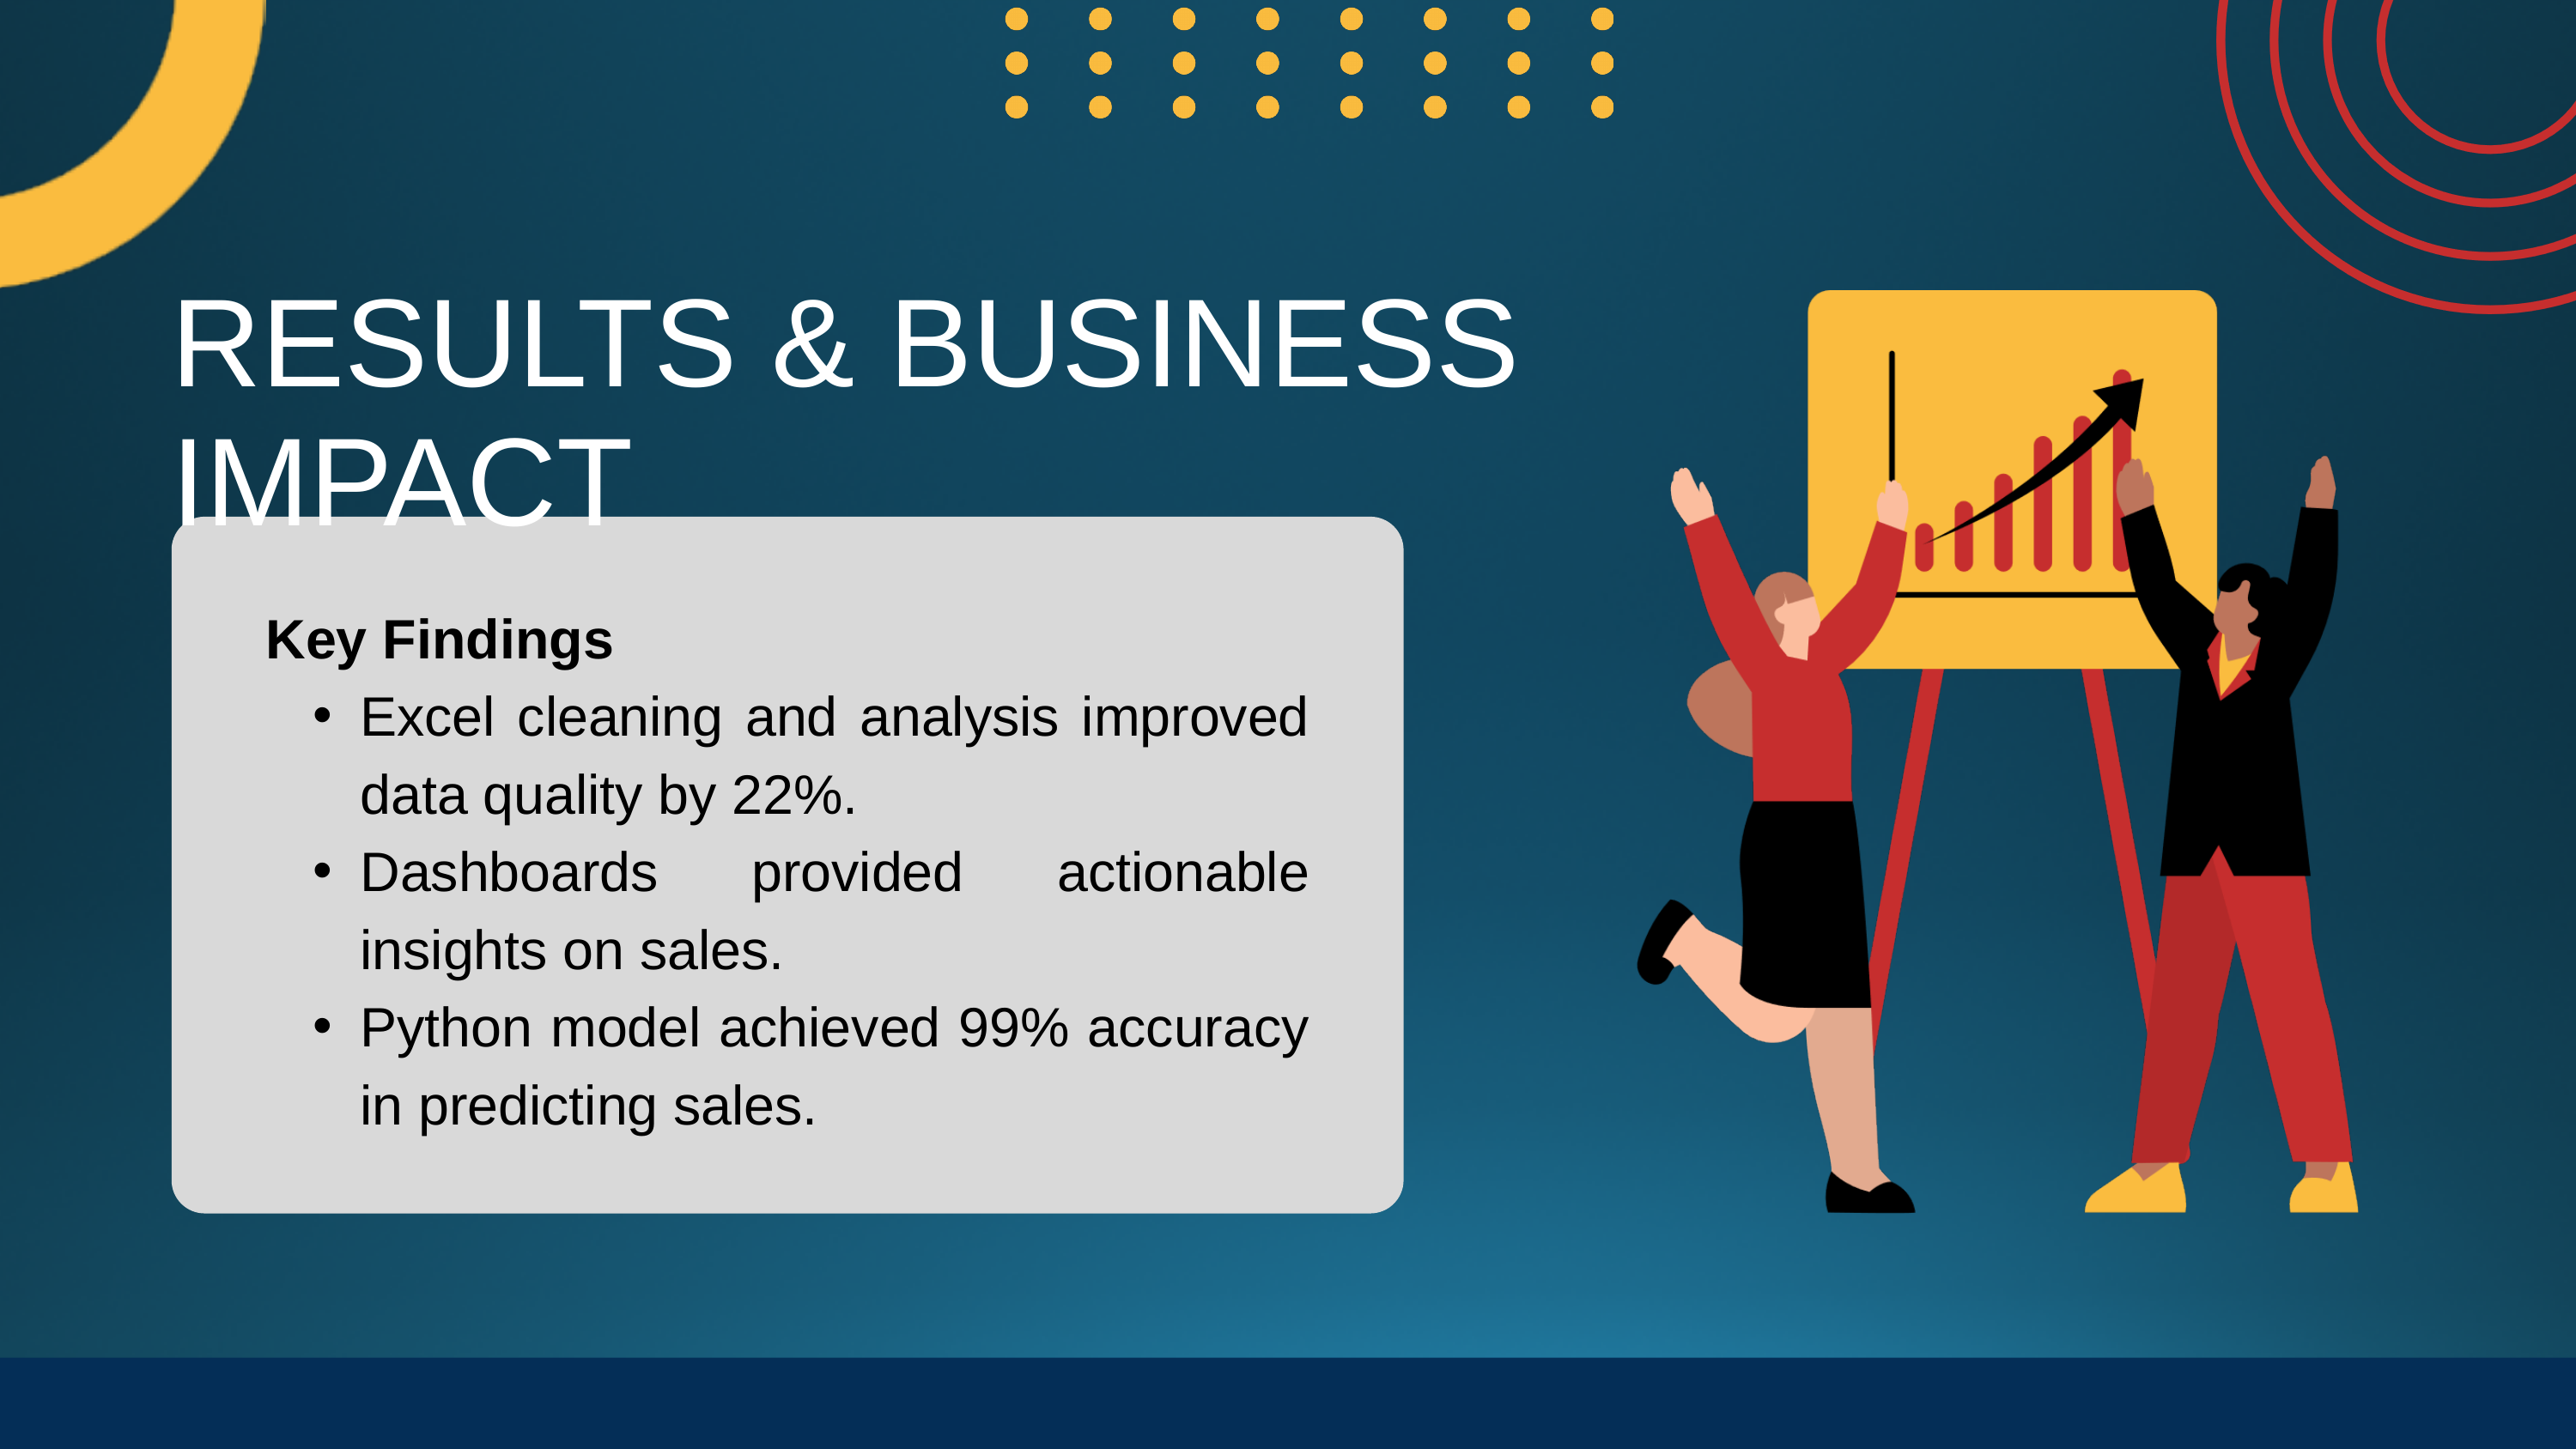

RESULTS & BUSINESS IMPACT

Key Findings
Excel cleaning and analysis improved data quality by 22%.
Dashboards provided actionable insights on sales.
Python model achieved 99% accuracy in predicting sales.